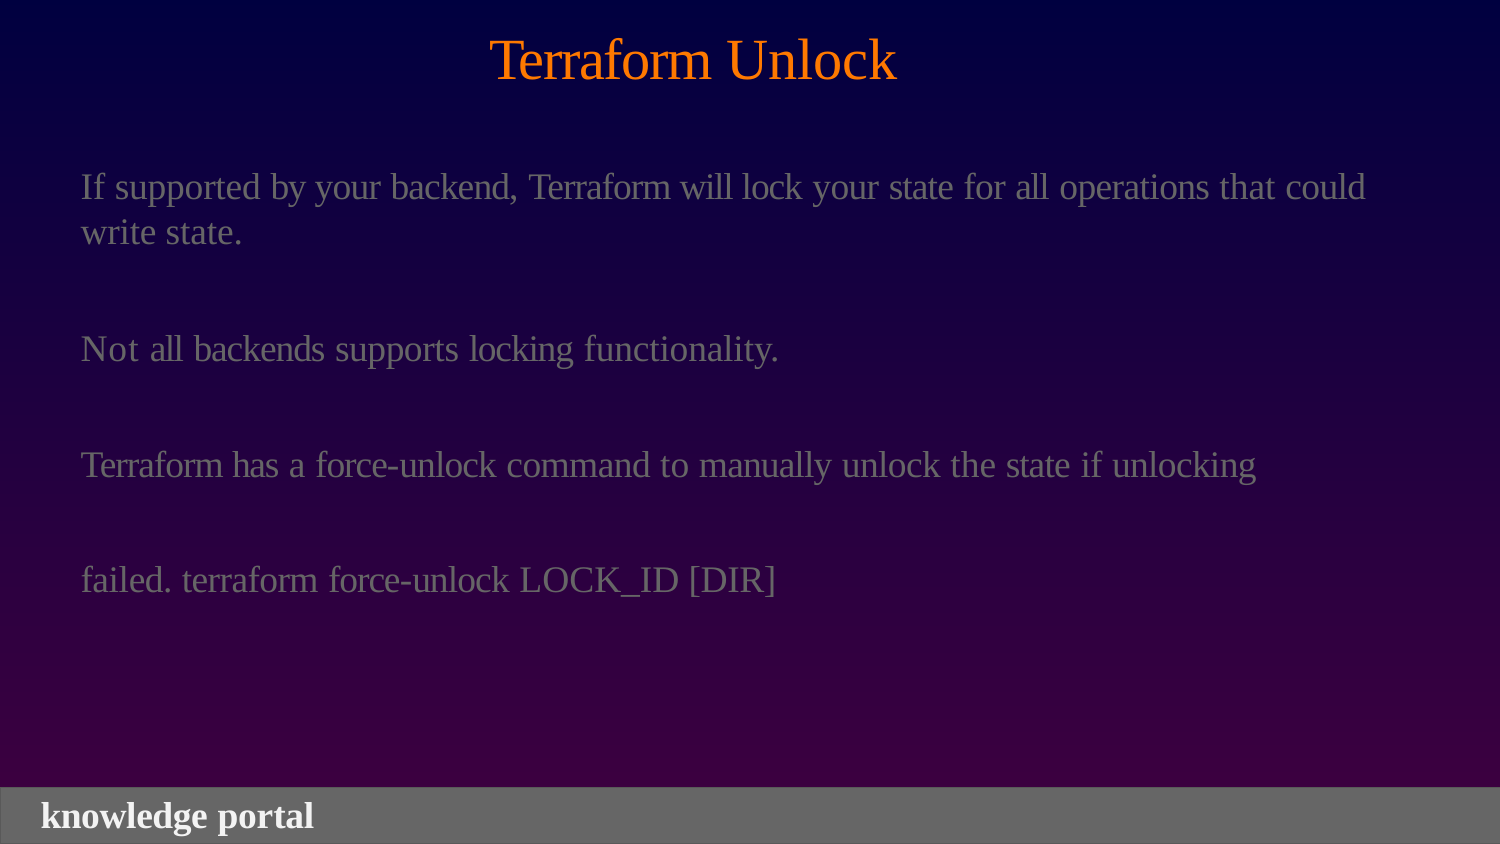

# Terraform Unlock
If supported by your backend, Terraform will lock your state for all operations that could write state.

Not all backends supports locking functionality.
Terraform has a force-unlock command to manually unlock the state if unlocking failed. terraform force-unlock LOCK_ID [DIR]

knowledge portal